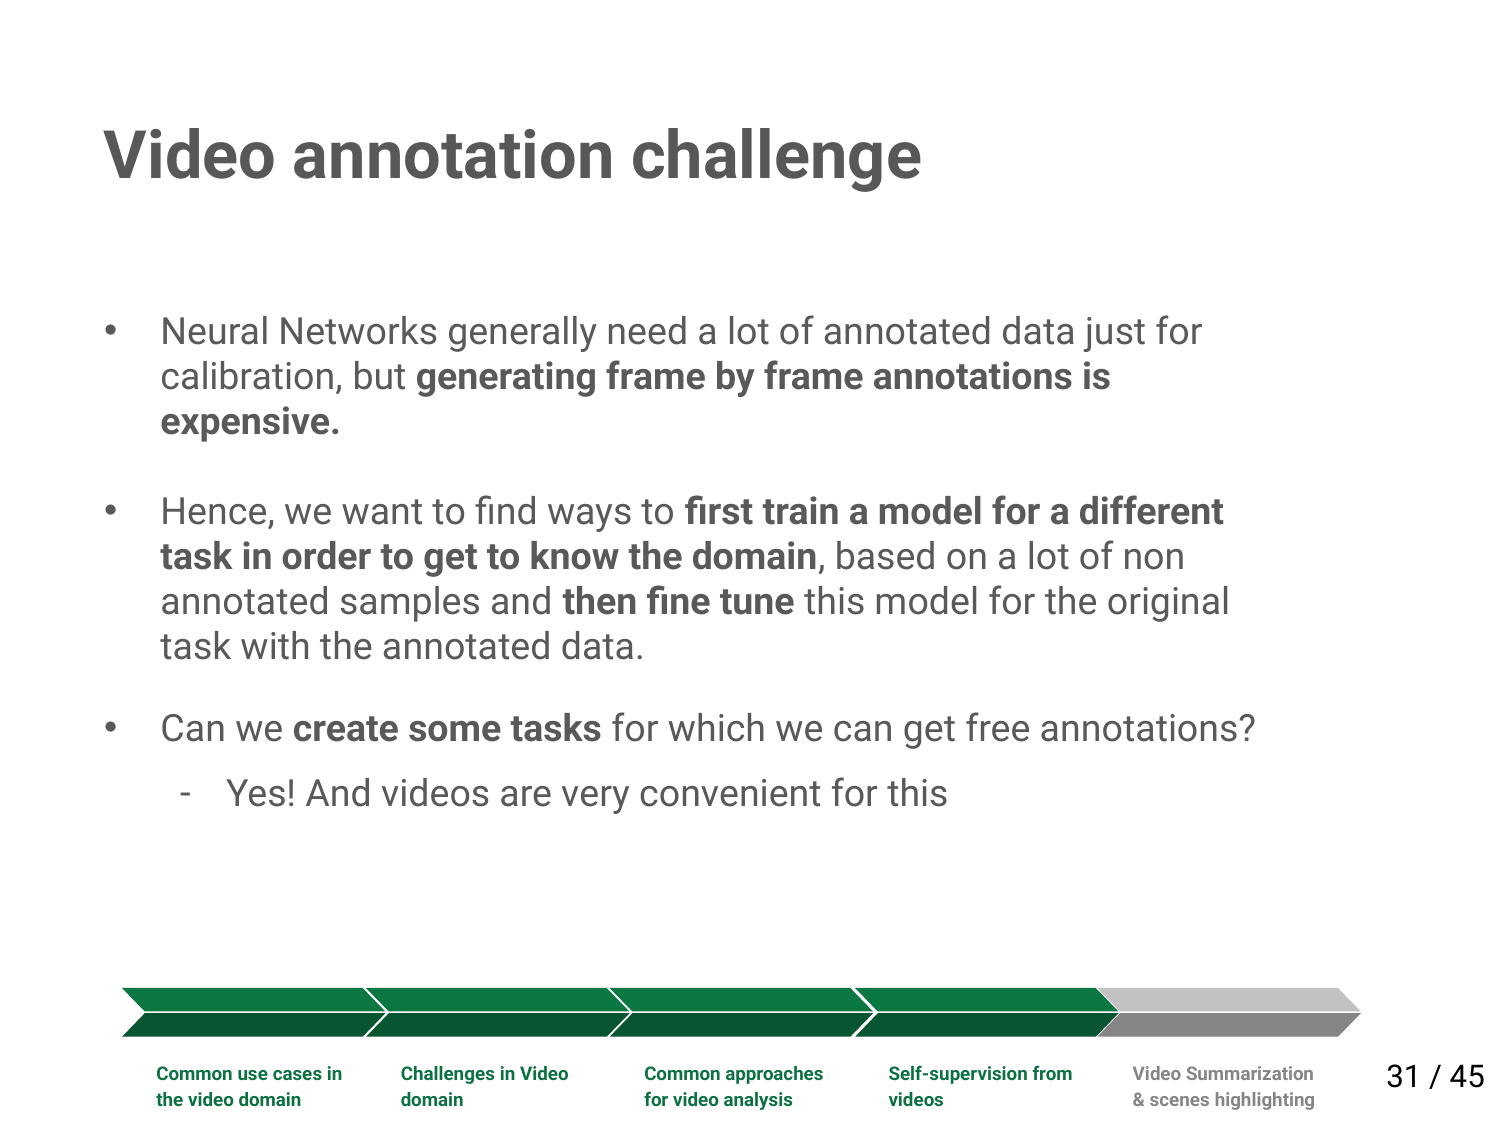

# Video annotation challenge
Neural Networks generally need a lot of annotated data just for calibration, but generating frame by frame annotations is expensive.

Hence, we want to find ways to first train a model for a different task in order to get to know the domain, based on a lot of non annotated samples and then fine tune this model for the original task with the annotated data.
Can we create some tasks for which we can get free annotations?
Yes! And videos are very convenient for this

Common use cases in the video domain

Challenges in Video domain

Video Summarization & scenes highlighting
31 / 45
Common approaches for video analysis
Self-supervision from videos